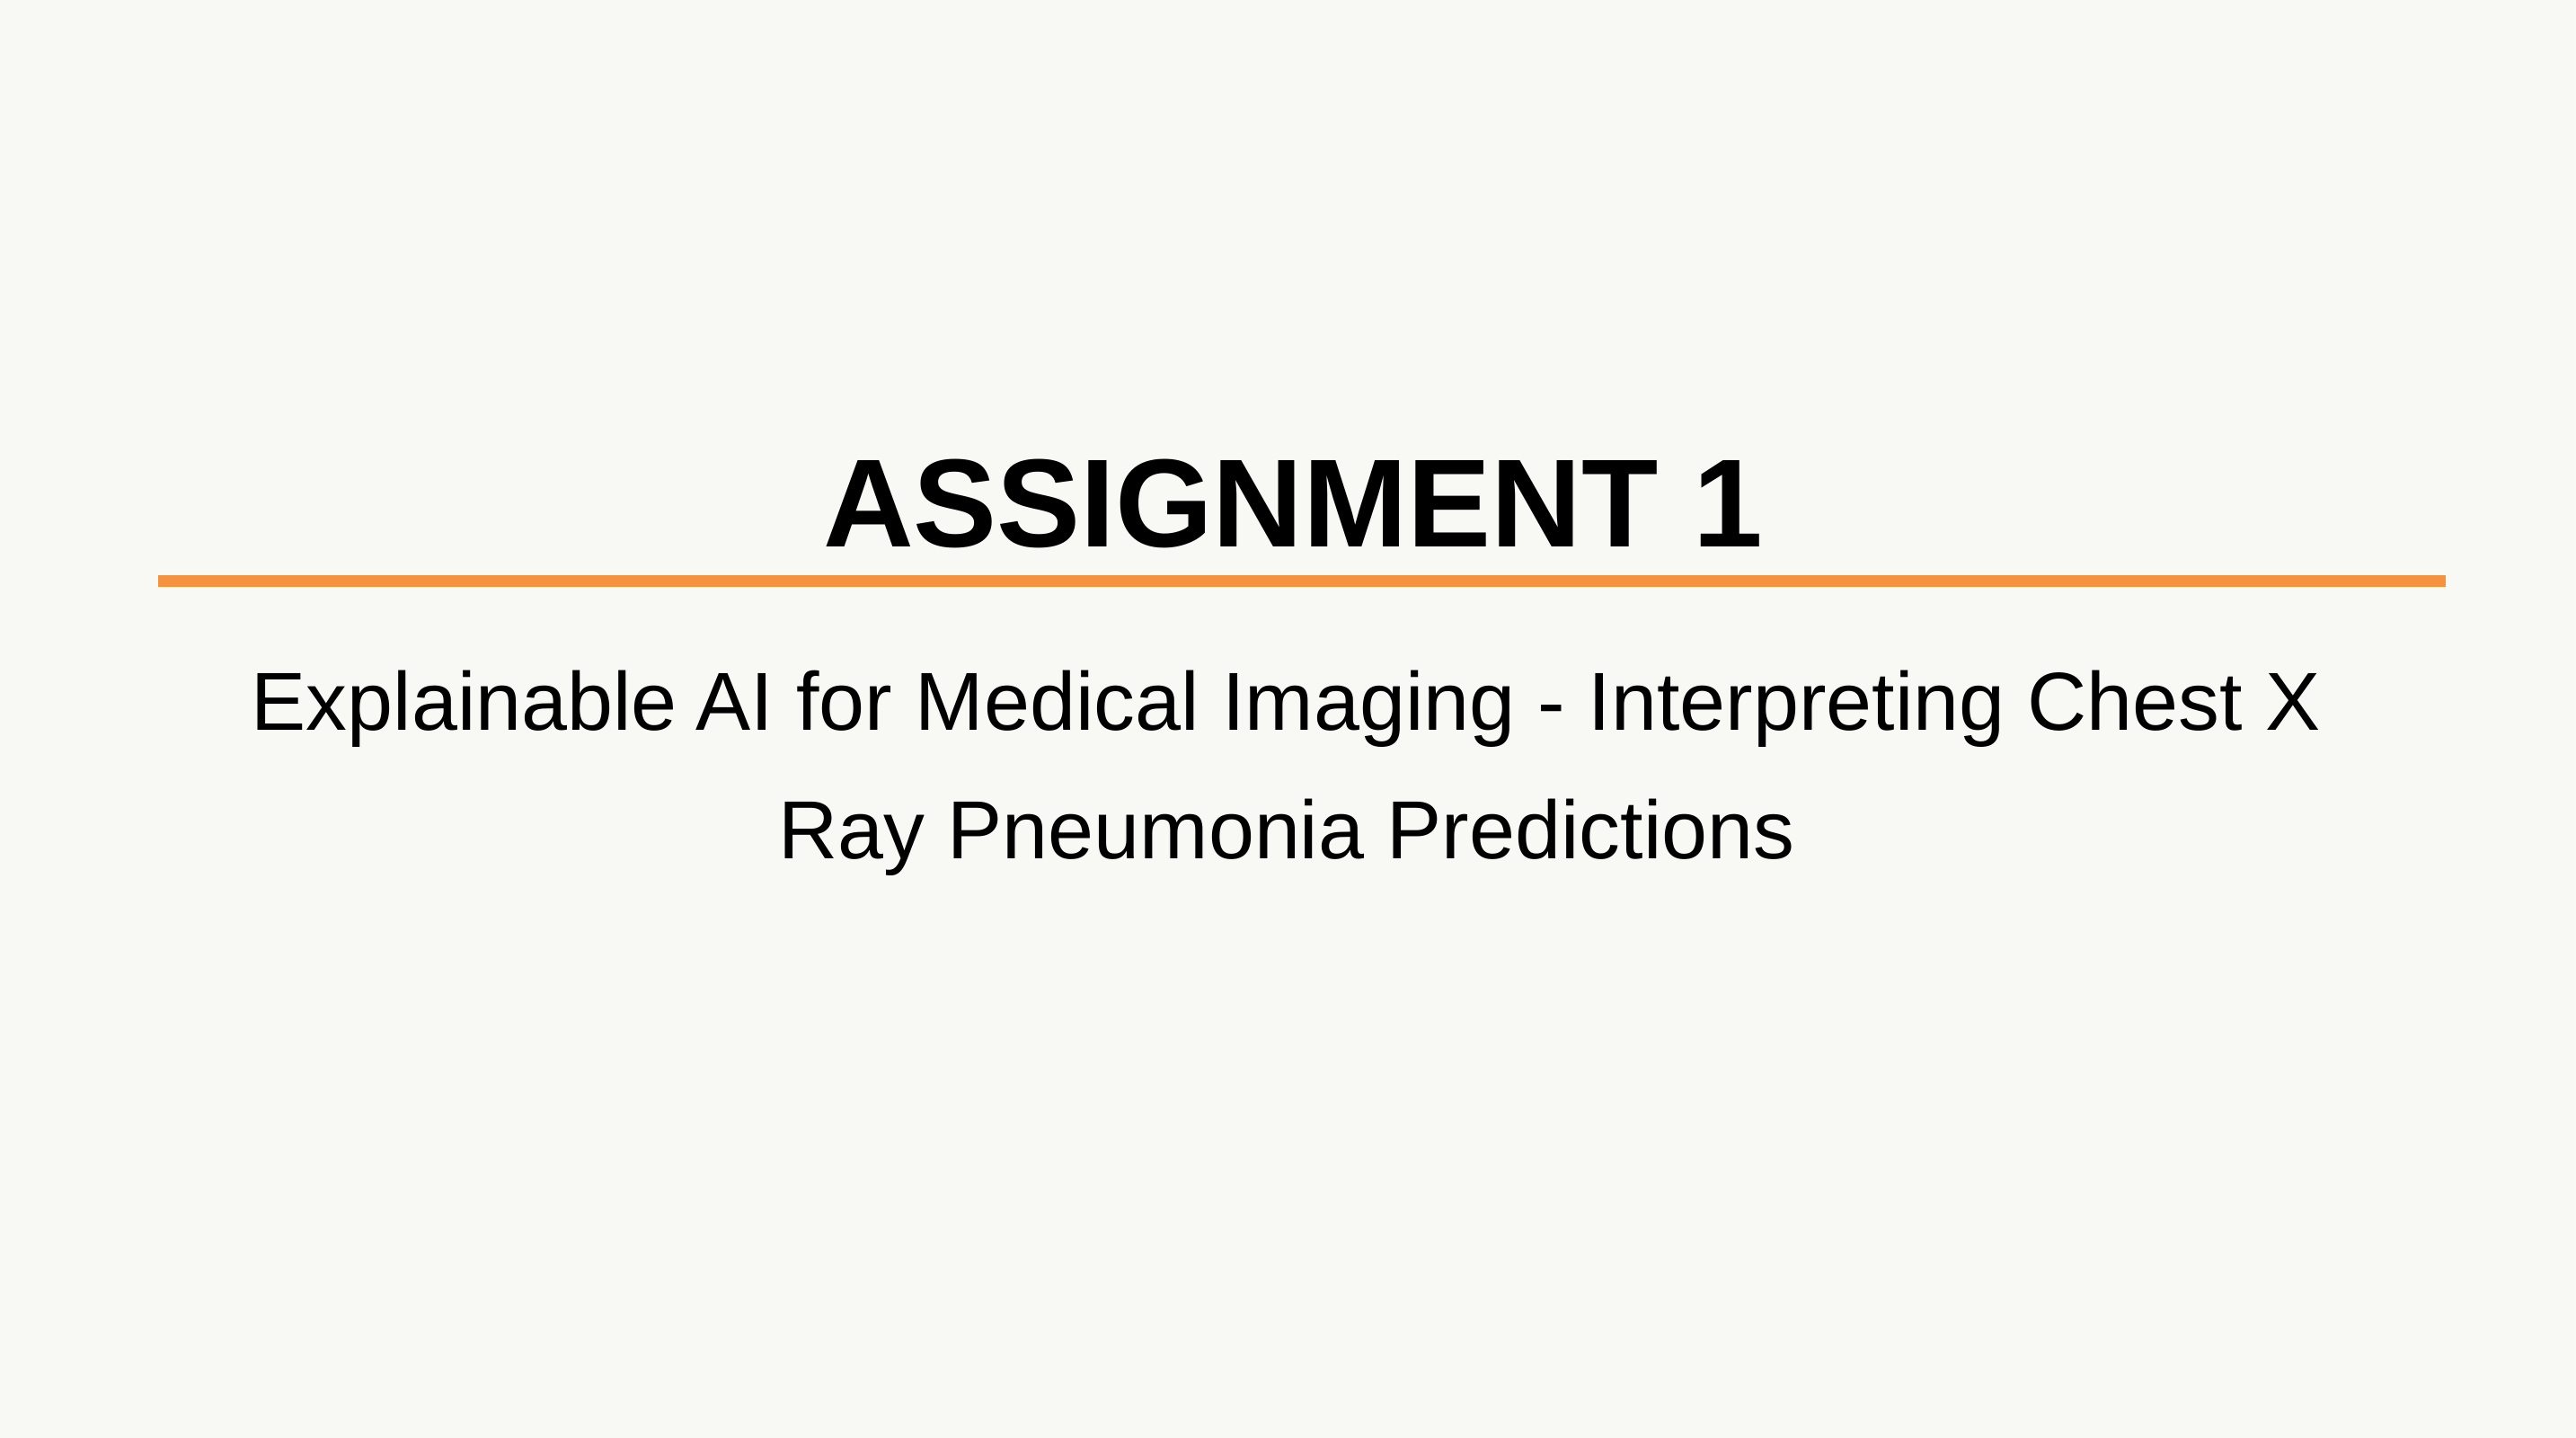

ASSIGNMENT 1
Explainable AI for Medical Imaging - Interpreting Chest X Ray Pneumonia Predictions